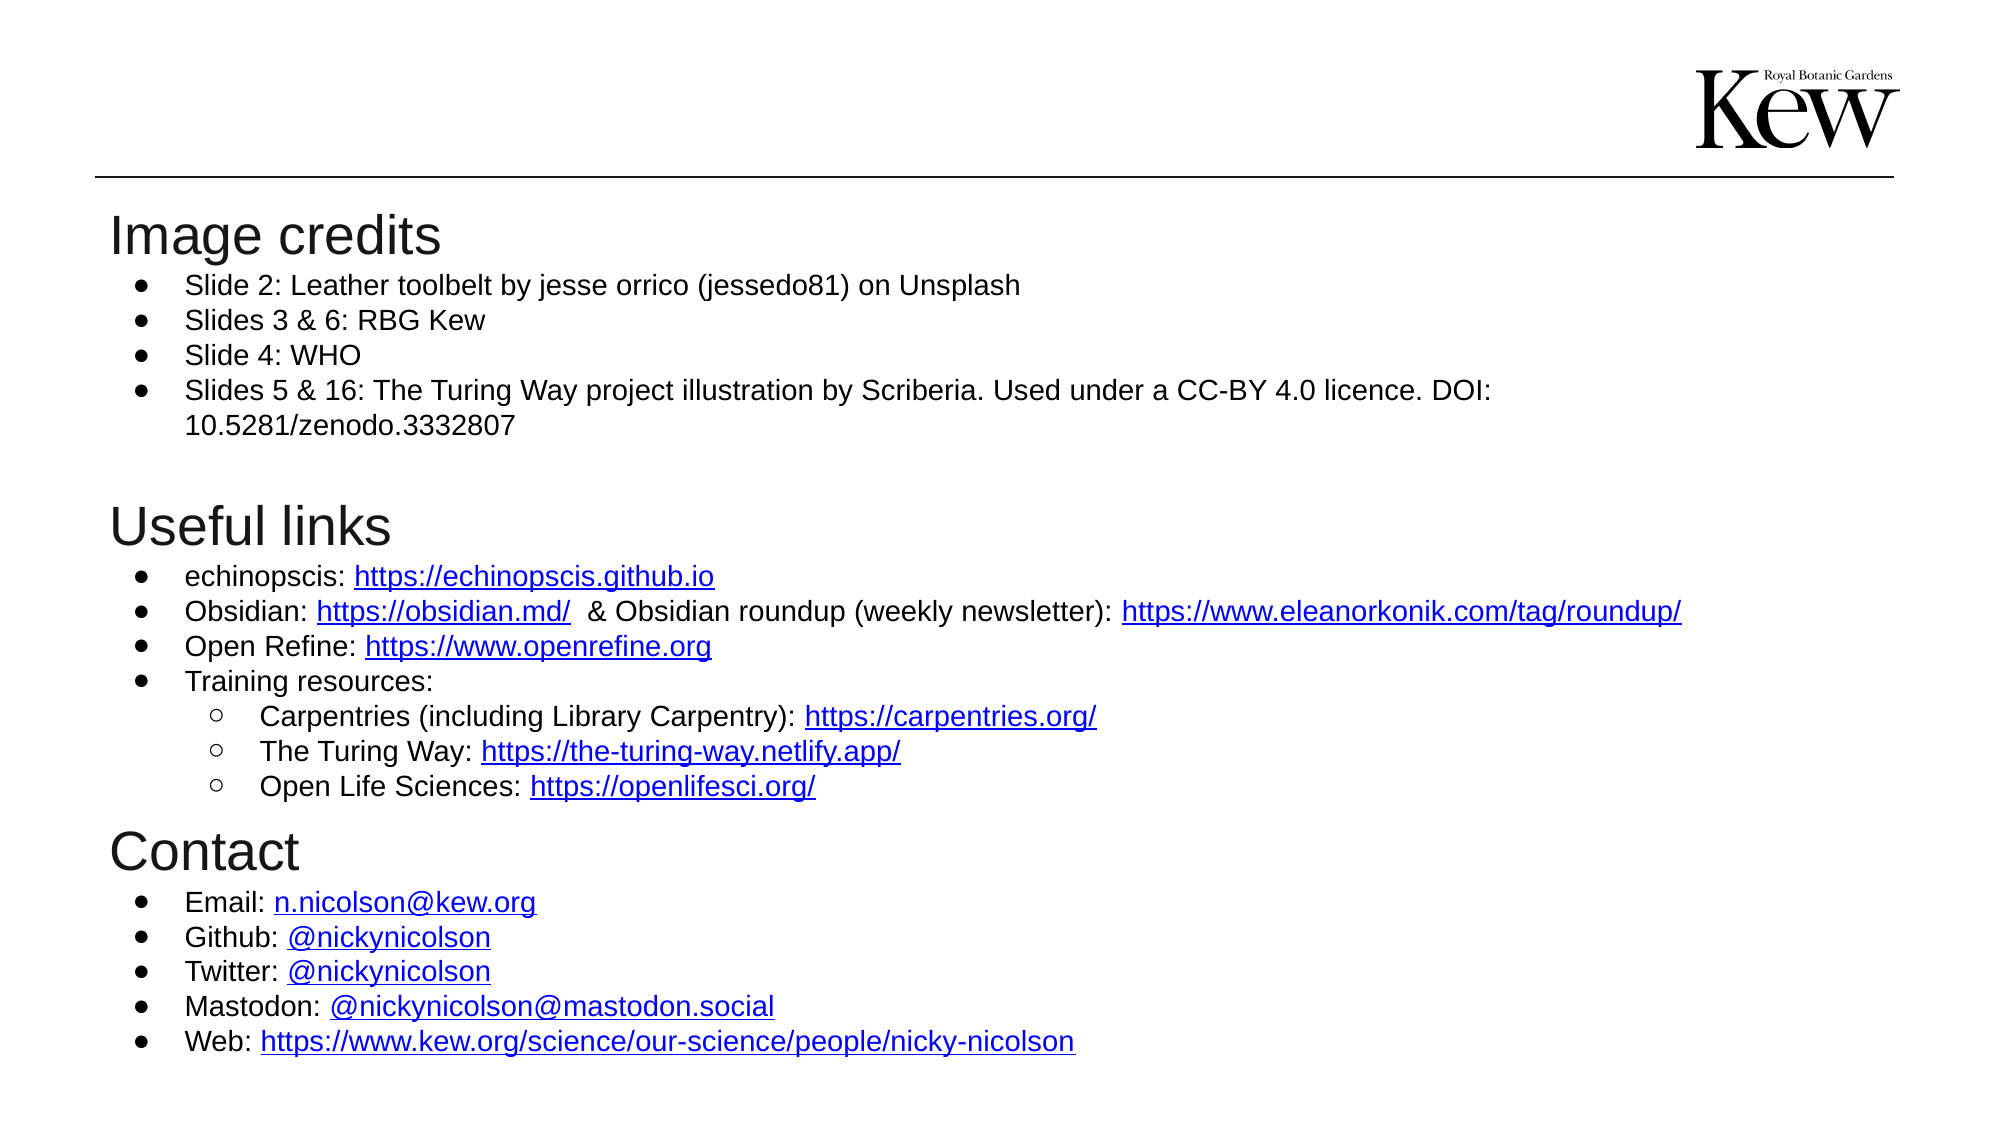

Image credits
Slide 2: Leather toolbelt by jesse orrico (jessedo81) on Unsplash
Slides 3 & 6: RBG Kew
Slide 4: WHO
Slides 5 & 16: The Turing Way project illustration by Scriberia. Used under a CC-BY 4.0 licence. DOI: 10.5281/zenodo.3332807

Useful links
echinopscis: https://echinopscis.github.io
Obsidian: https://obsidian.md/  & Obsidian roundup (weekly newsletter): https://www.eleanorkonik.com/tag/roundup/
Open Refine: https://www.openrefine.org
Training resources:
Carpentries (including Library Carpentry): https://carpentries.org/
The Turing Way: https://the-turing-way.netlify.app/
Open Life Sciences: https://openlifesci.org/
Contact
Email: n.nicolson@kew.org
Github: @nickynicolson
Twitter: @nickynicolson
Mastodon: @nickynicolson@mastodon.social
Web: https://www.kew.org/science/our-science/people/nicky-nicolson